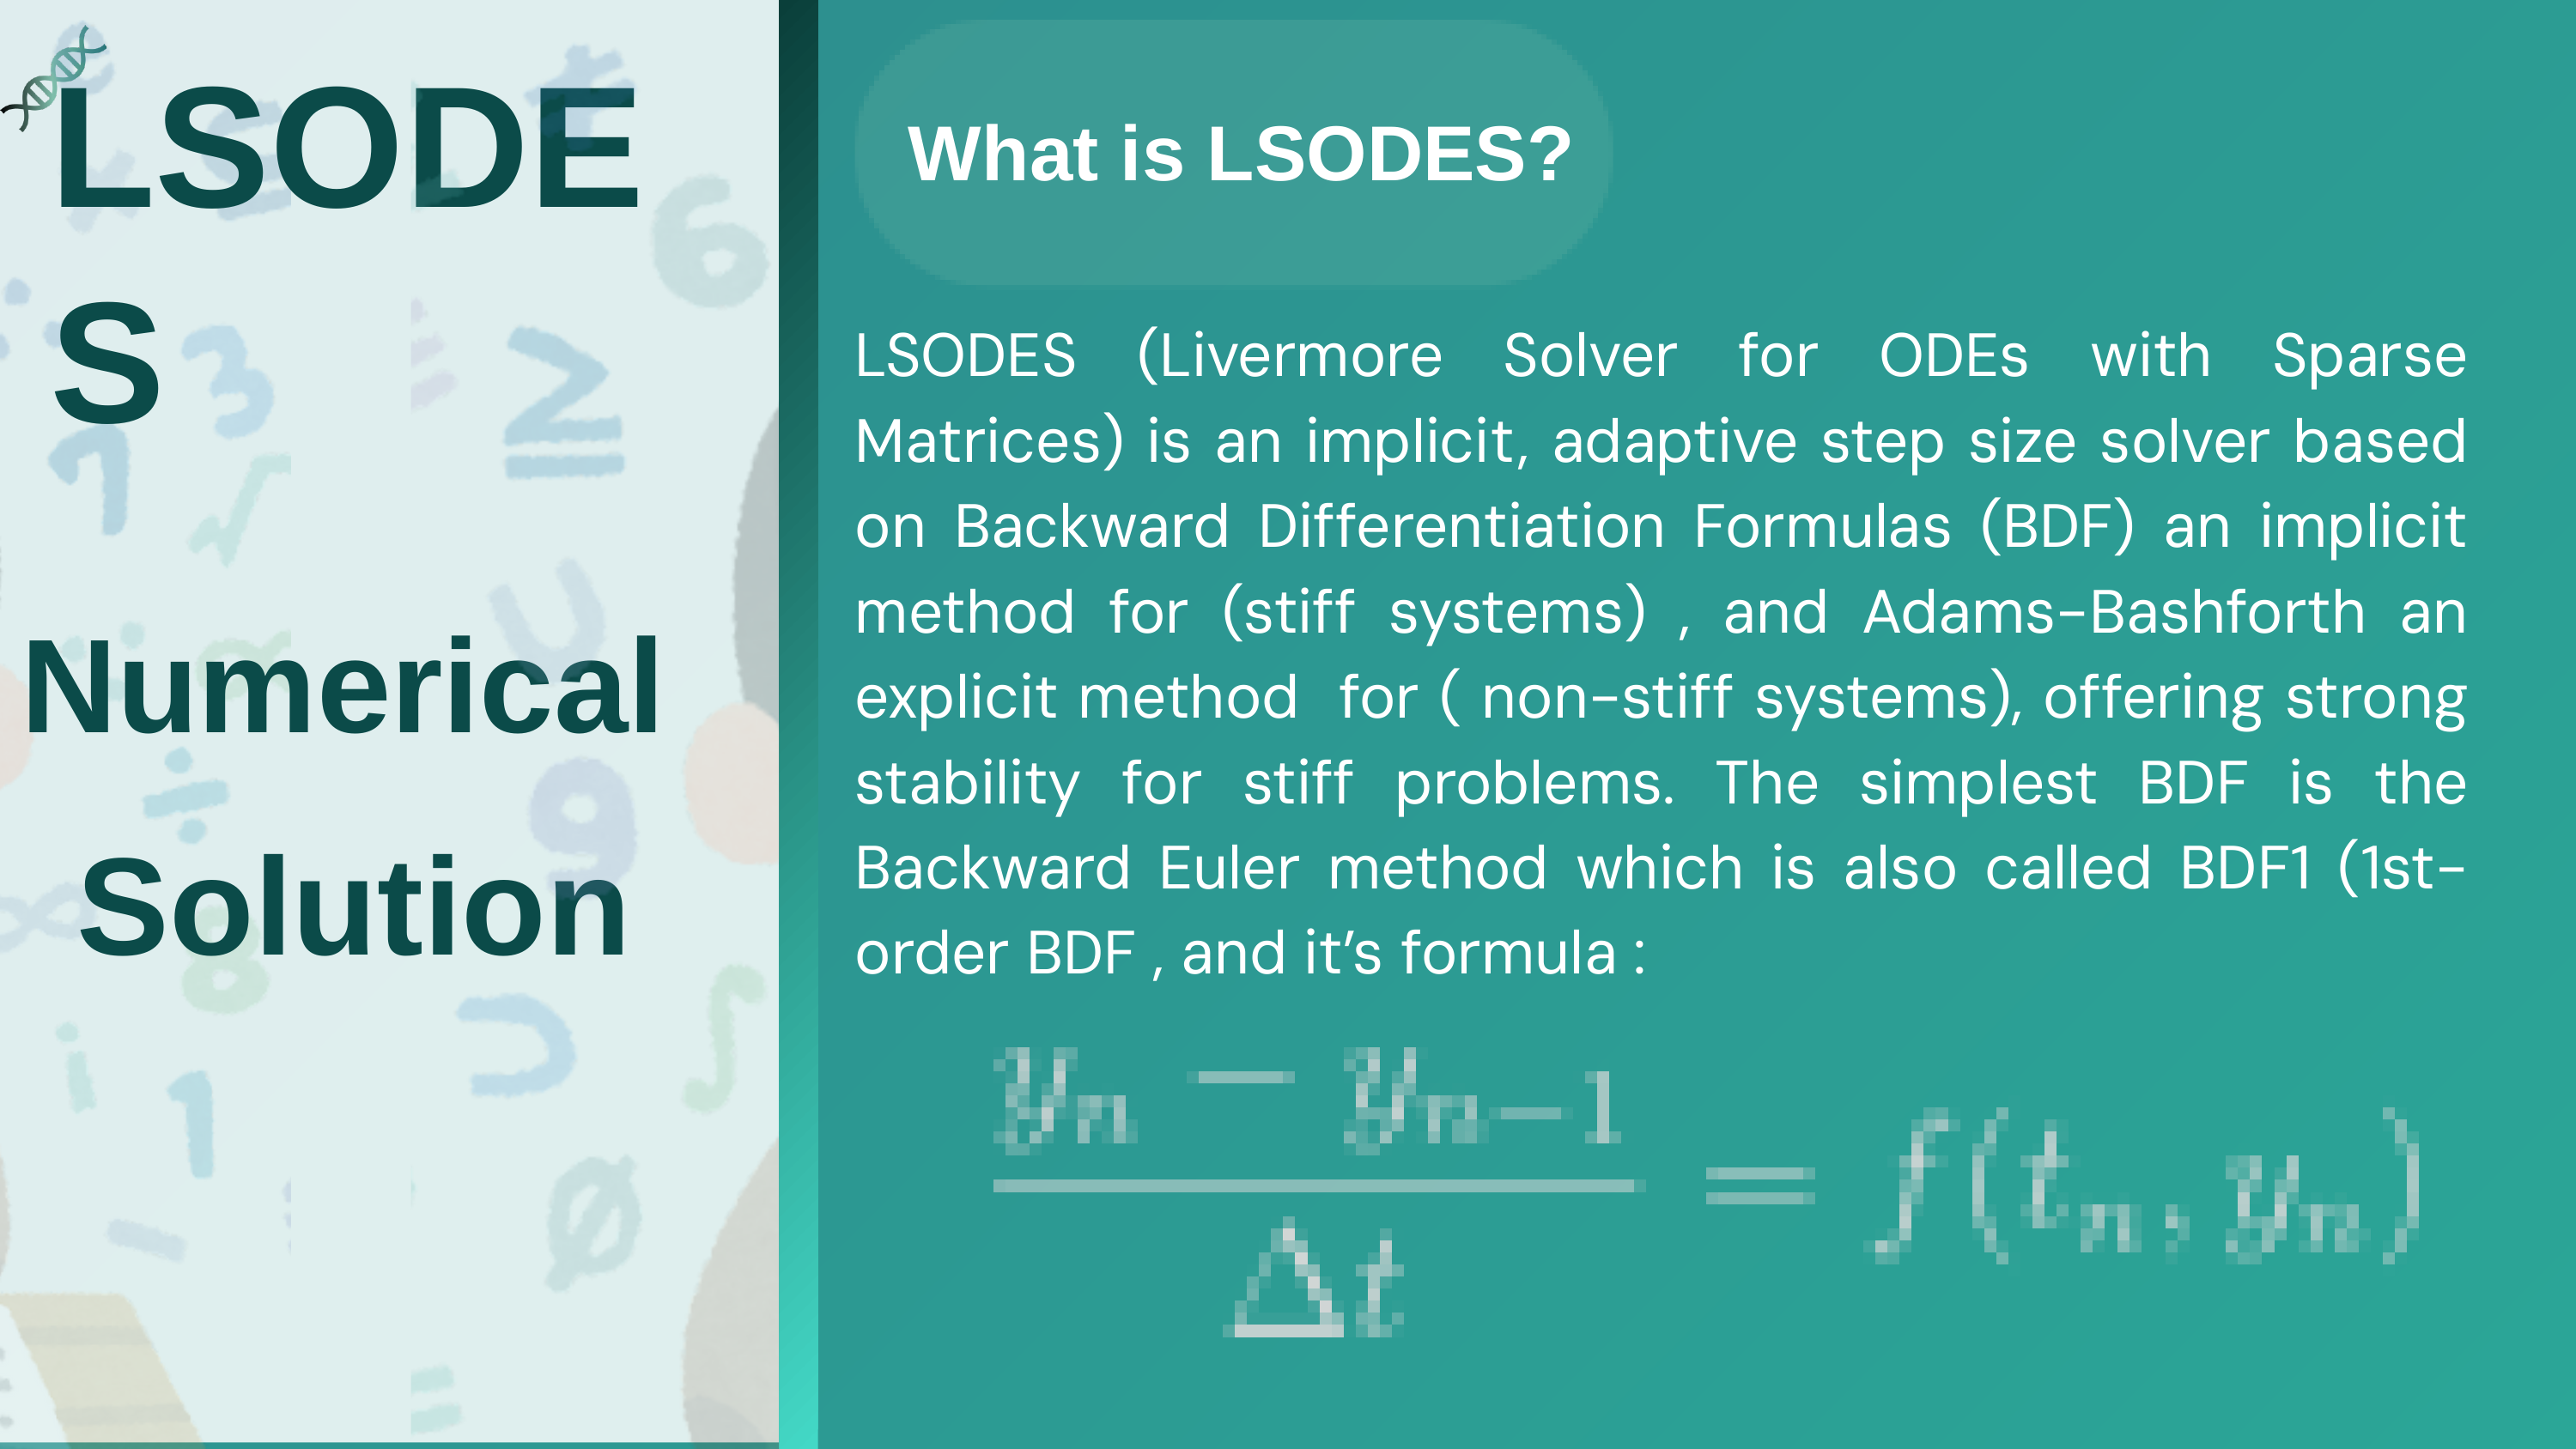

LSODES
 What is LSODES?
LSODES (Livermore Solver for ODEs with Sparse Matrices) is an implicit, adaptive step size solver based on Backward Differentiation Formulas (BDF) an implicit method for (stiff systems) , and Adams-Bashforth an explicit method  for ( non-stiff systems), offering strong stability for stiff problems. The simplest BDF is the Backward Euler method which is also called BDF1 (1st-order BDF , and it’s formula :
Numerical
Solution